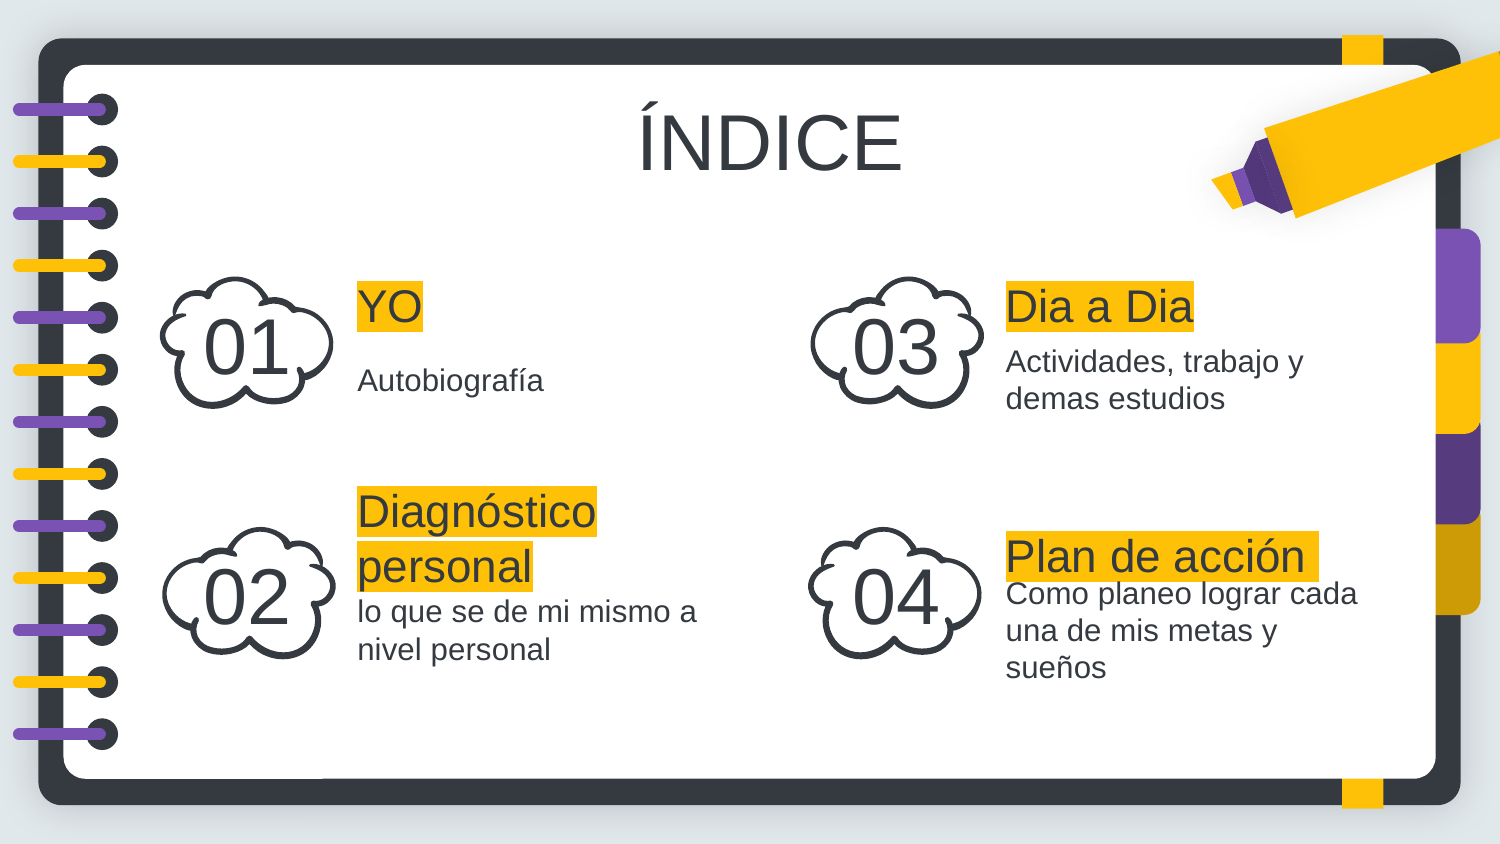

ÍNDICE
YO
Dia a Dia

# 01
03
Autobiografía
Actividades, trabajo y demas estudios
Diagnóstico personal
Plan de acción

02
04
lo que se de mi mismo a nivel personal
Como planeo lograr cada una de mis metas y sueños